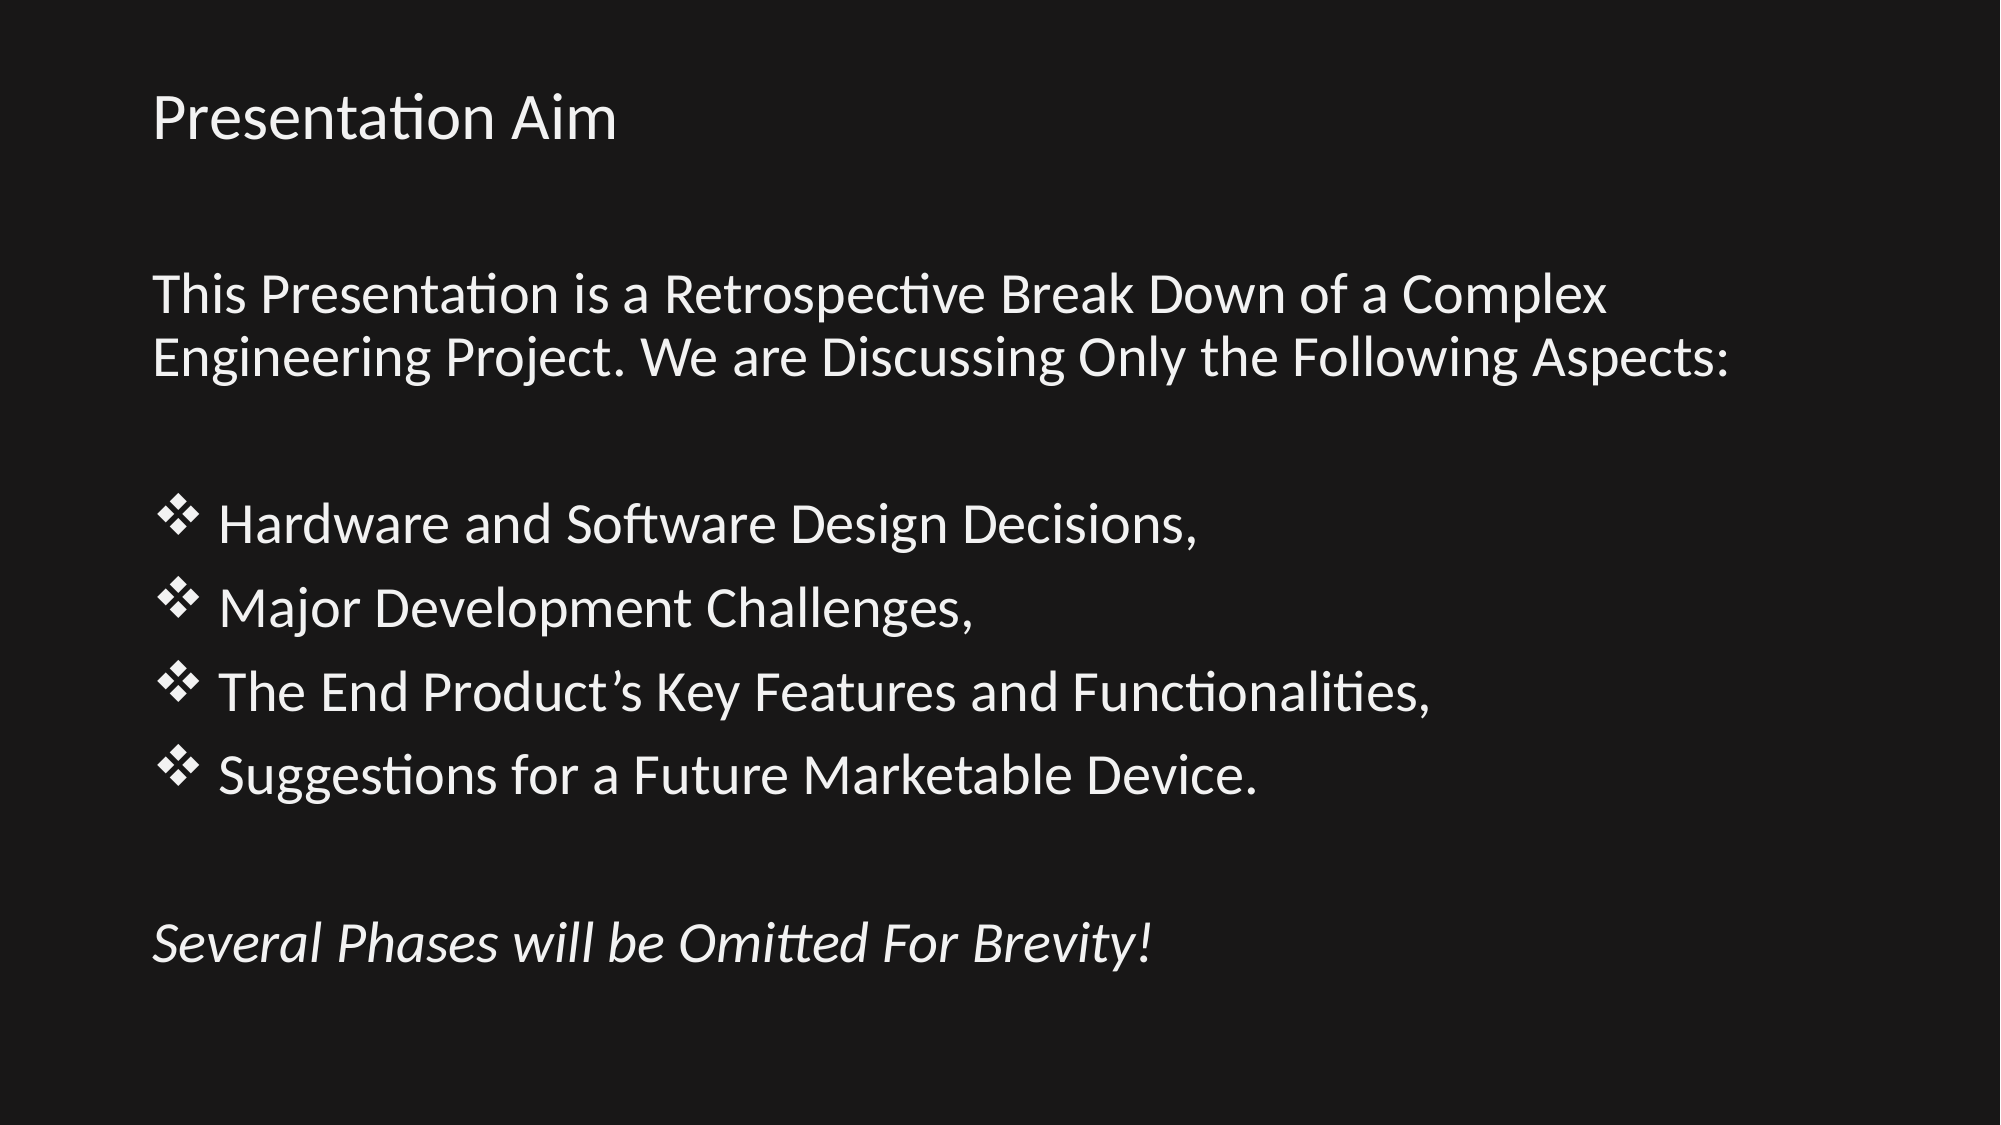

# Presentation Aim
This Presentation is a Retrospective Break Down of a Complex Engineering Project. We are Discussing Only the Following Aspects:

 Hardware and Software Design Decisions,
 Major Development Challenges,
 The End Product’s Key Features and Functionalities,
 Suggestions for a Future Marketable Device.

Several Phases will be Omitted For Brevity!